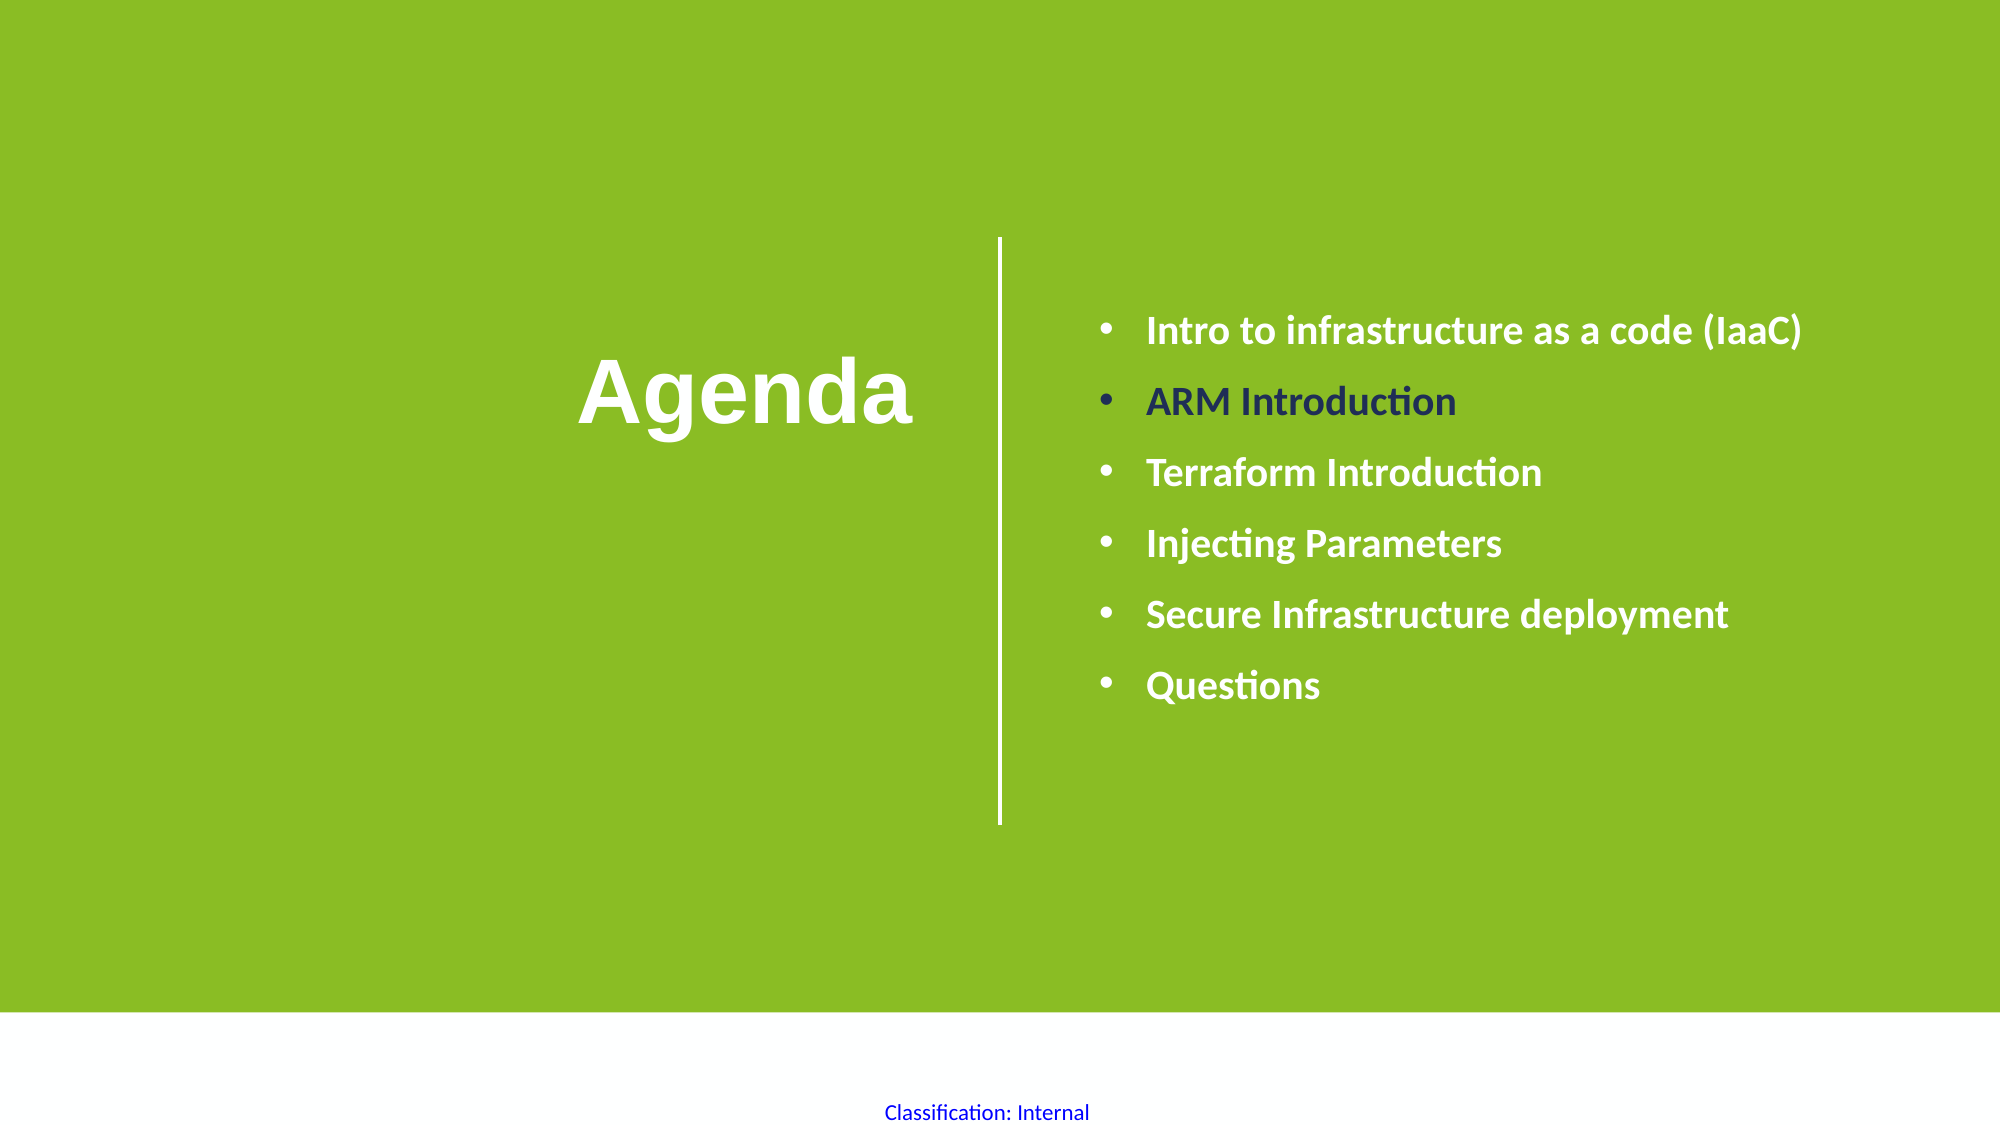

Intro to infrastructure as a code (IaaC)
ARM Introduction
Terraform Introduction
Injecting Parameters
Secure Infrastructure deployment
Questions
# Agenda